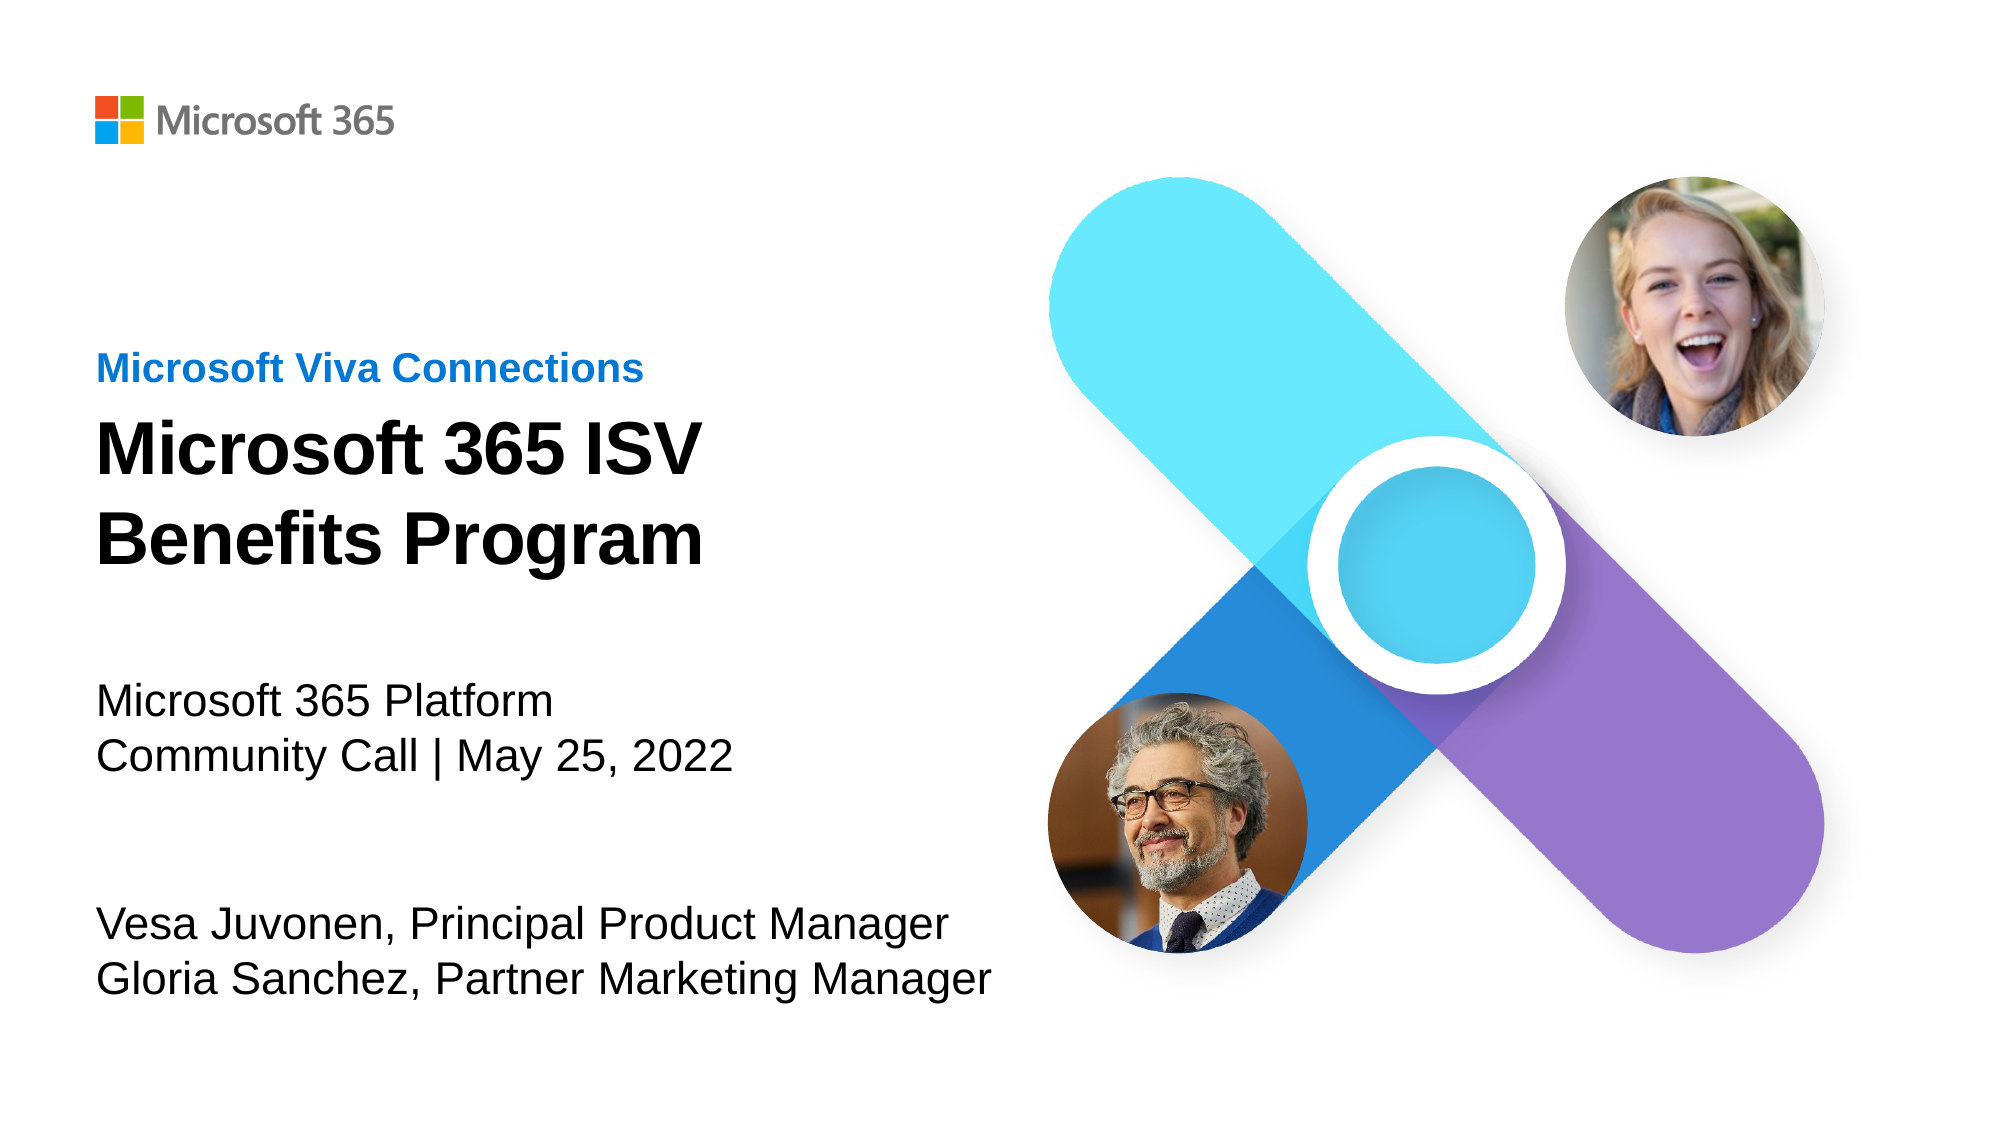

# Microsoft 365 ISV Benefits Program
Microsoft 365 Platform Community Call | May 25, 2022
Vesa Juvonen, Principal Product Manager
Gloria Sanchez, Partner Marketing Manager